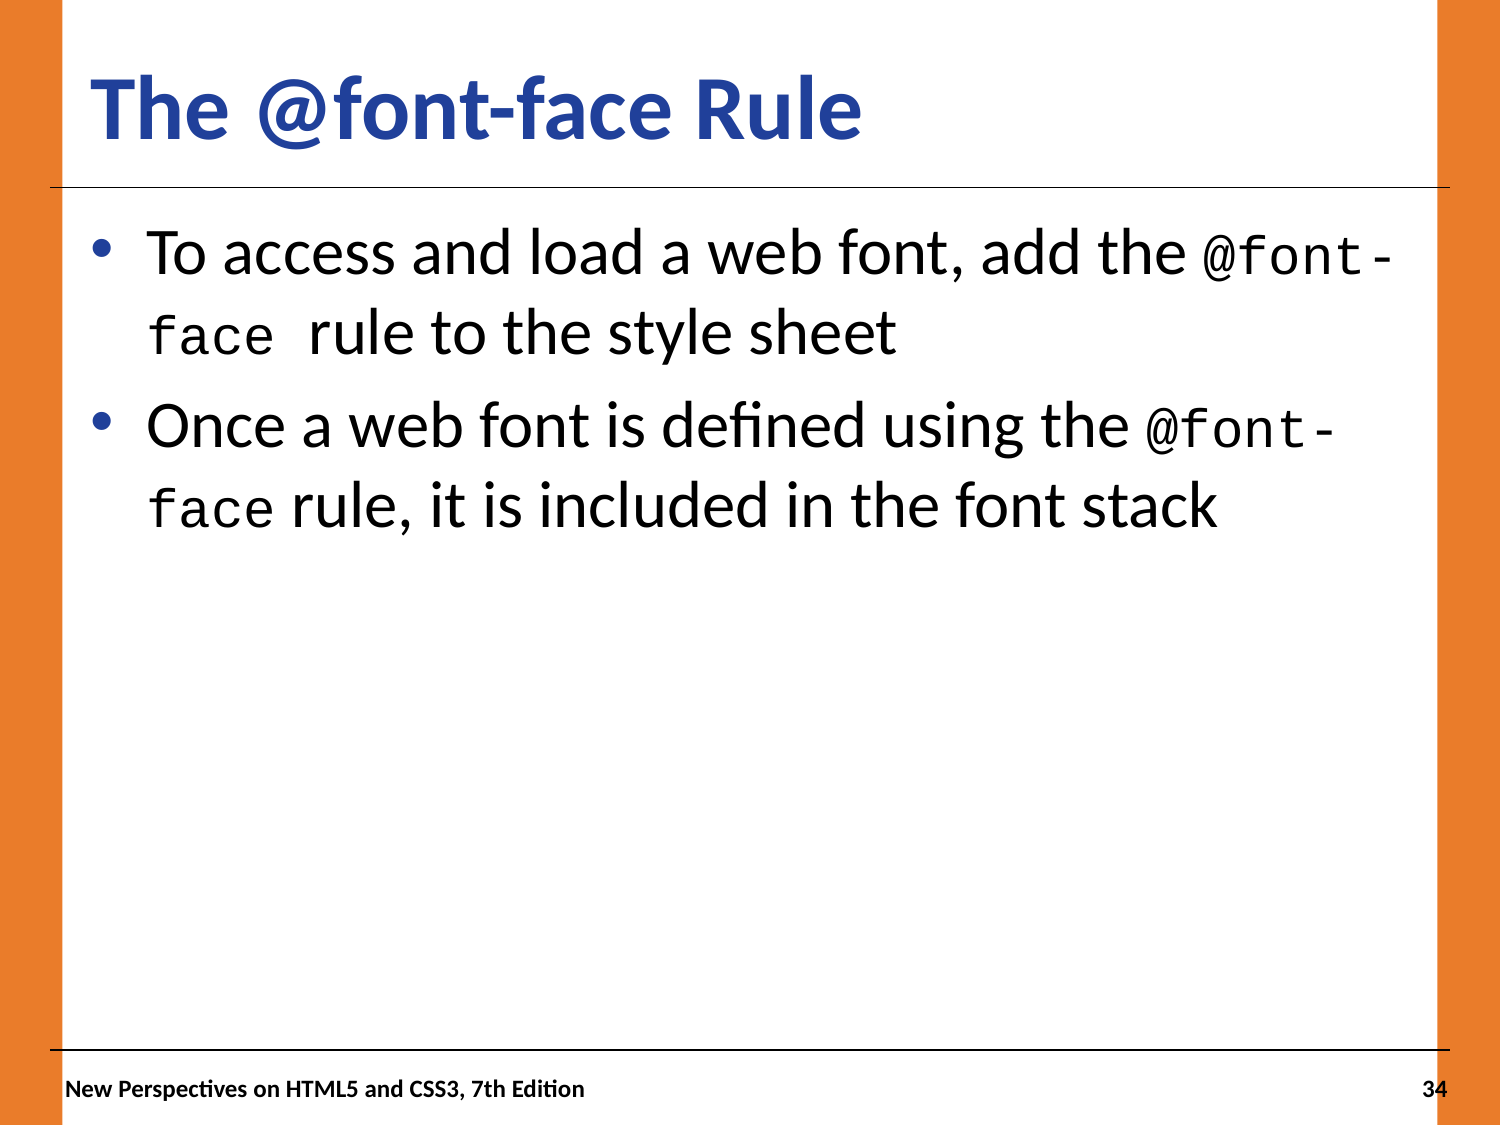

# The @font-face Rule
To access and load a web font, add the @font-face rule to the style sheet
Once a web font is defined using the @font-face rule, it is included in the font stack

New Perspectives on HTML5 and CSS3, 7th Edition
34